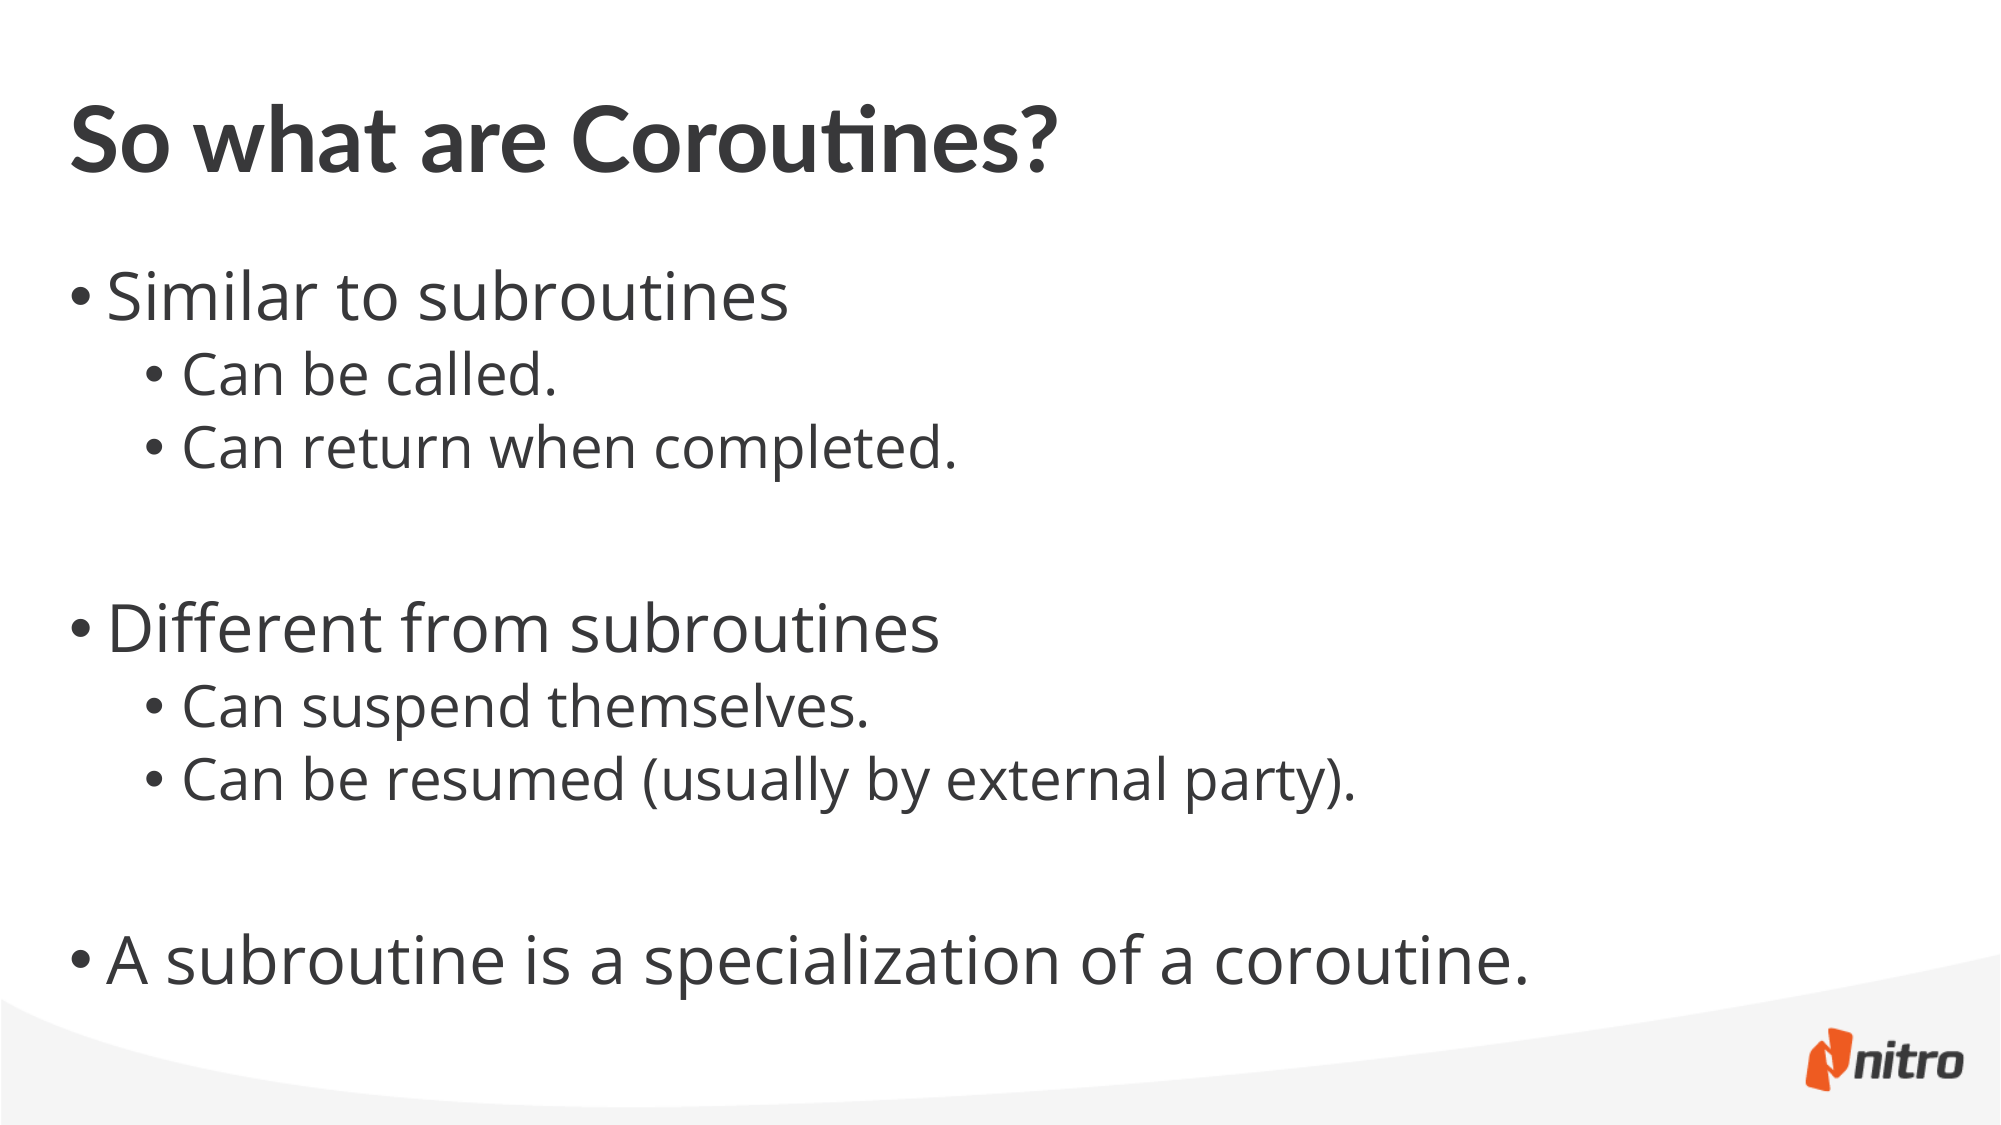

# So what are Coroutines?
Similar to subroutines
Can be called.
Can return when completed.

Different from subroutines
Can suspend themselves.
Can be resumed (usually by external party).

A subroutine is a specialization of a coroutine.